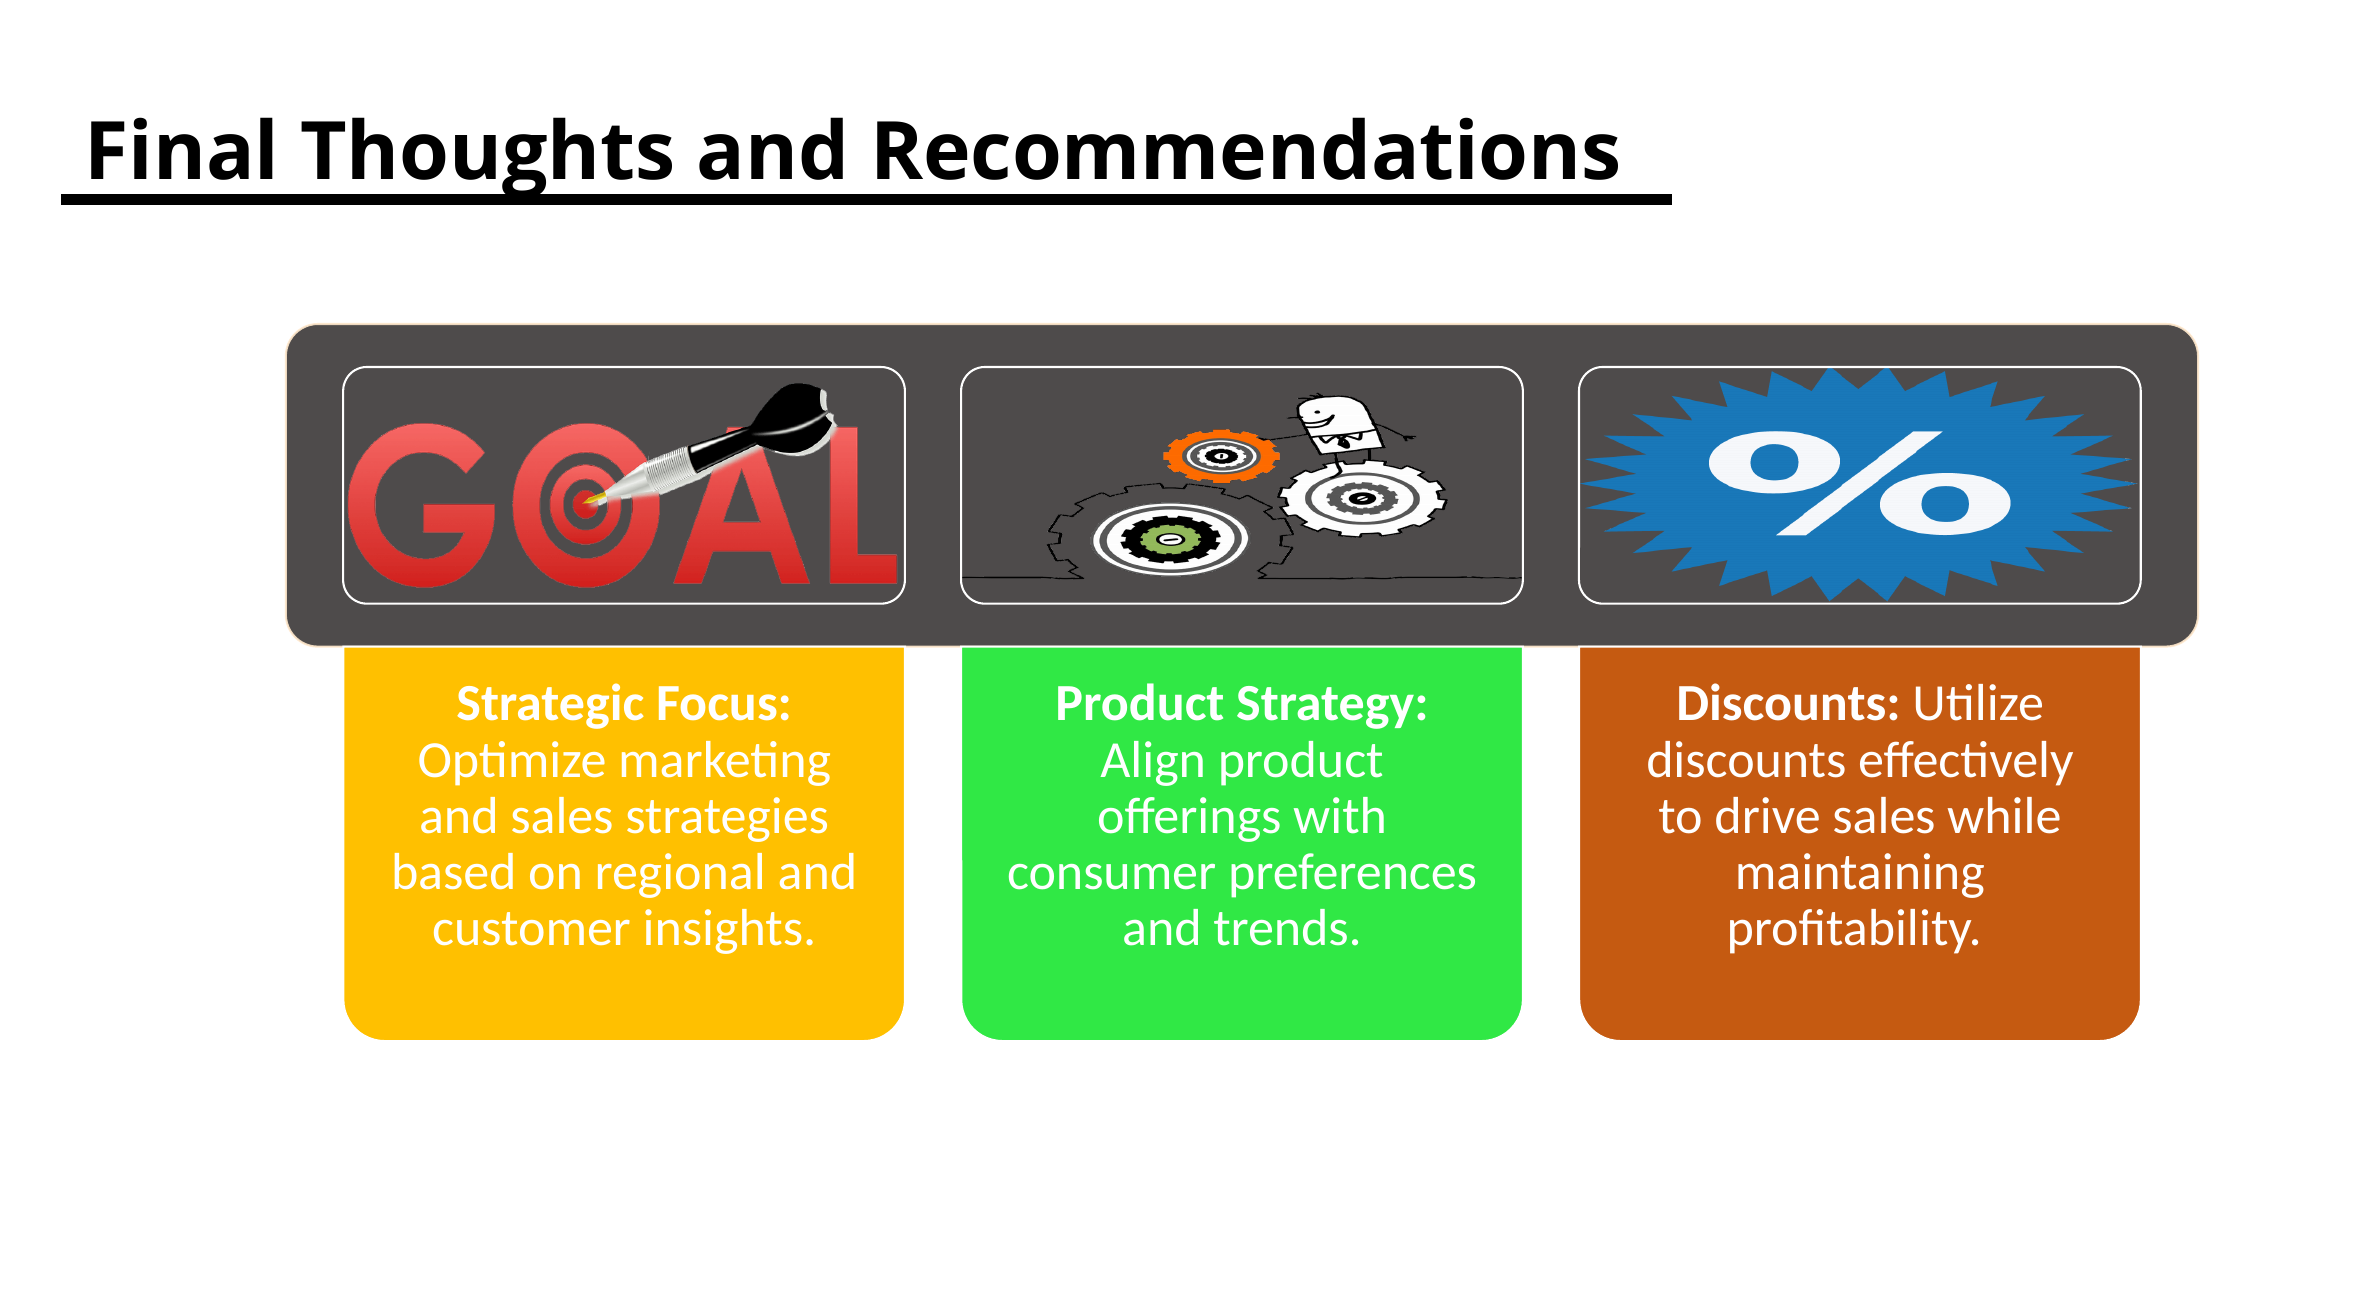

Final Thoughts and Recommendations

Strategic Focus: Optimize marketing and sales strategies based on regional and customer insights.
Product Strategy: Align product offerings with consumer preferences and trends.
Discounts: Utilize discounts effectively to drive sales while maintaining profitability.